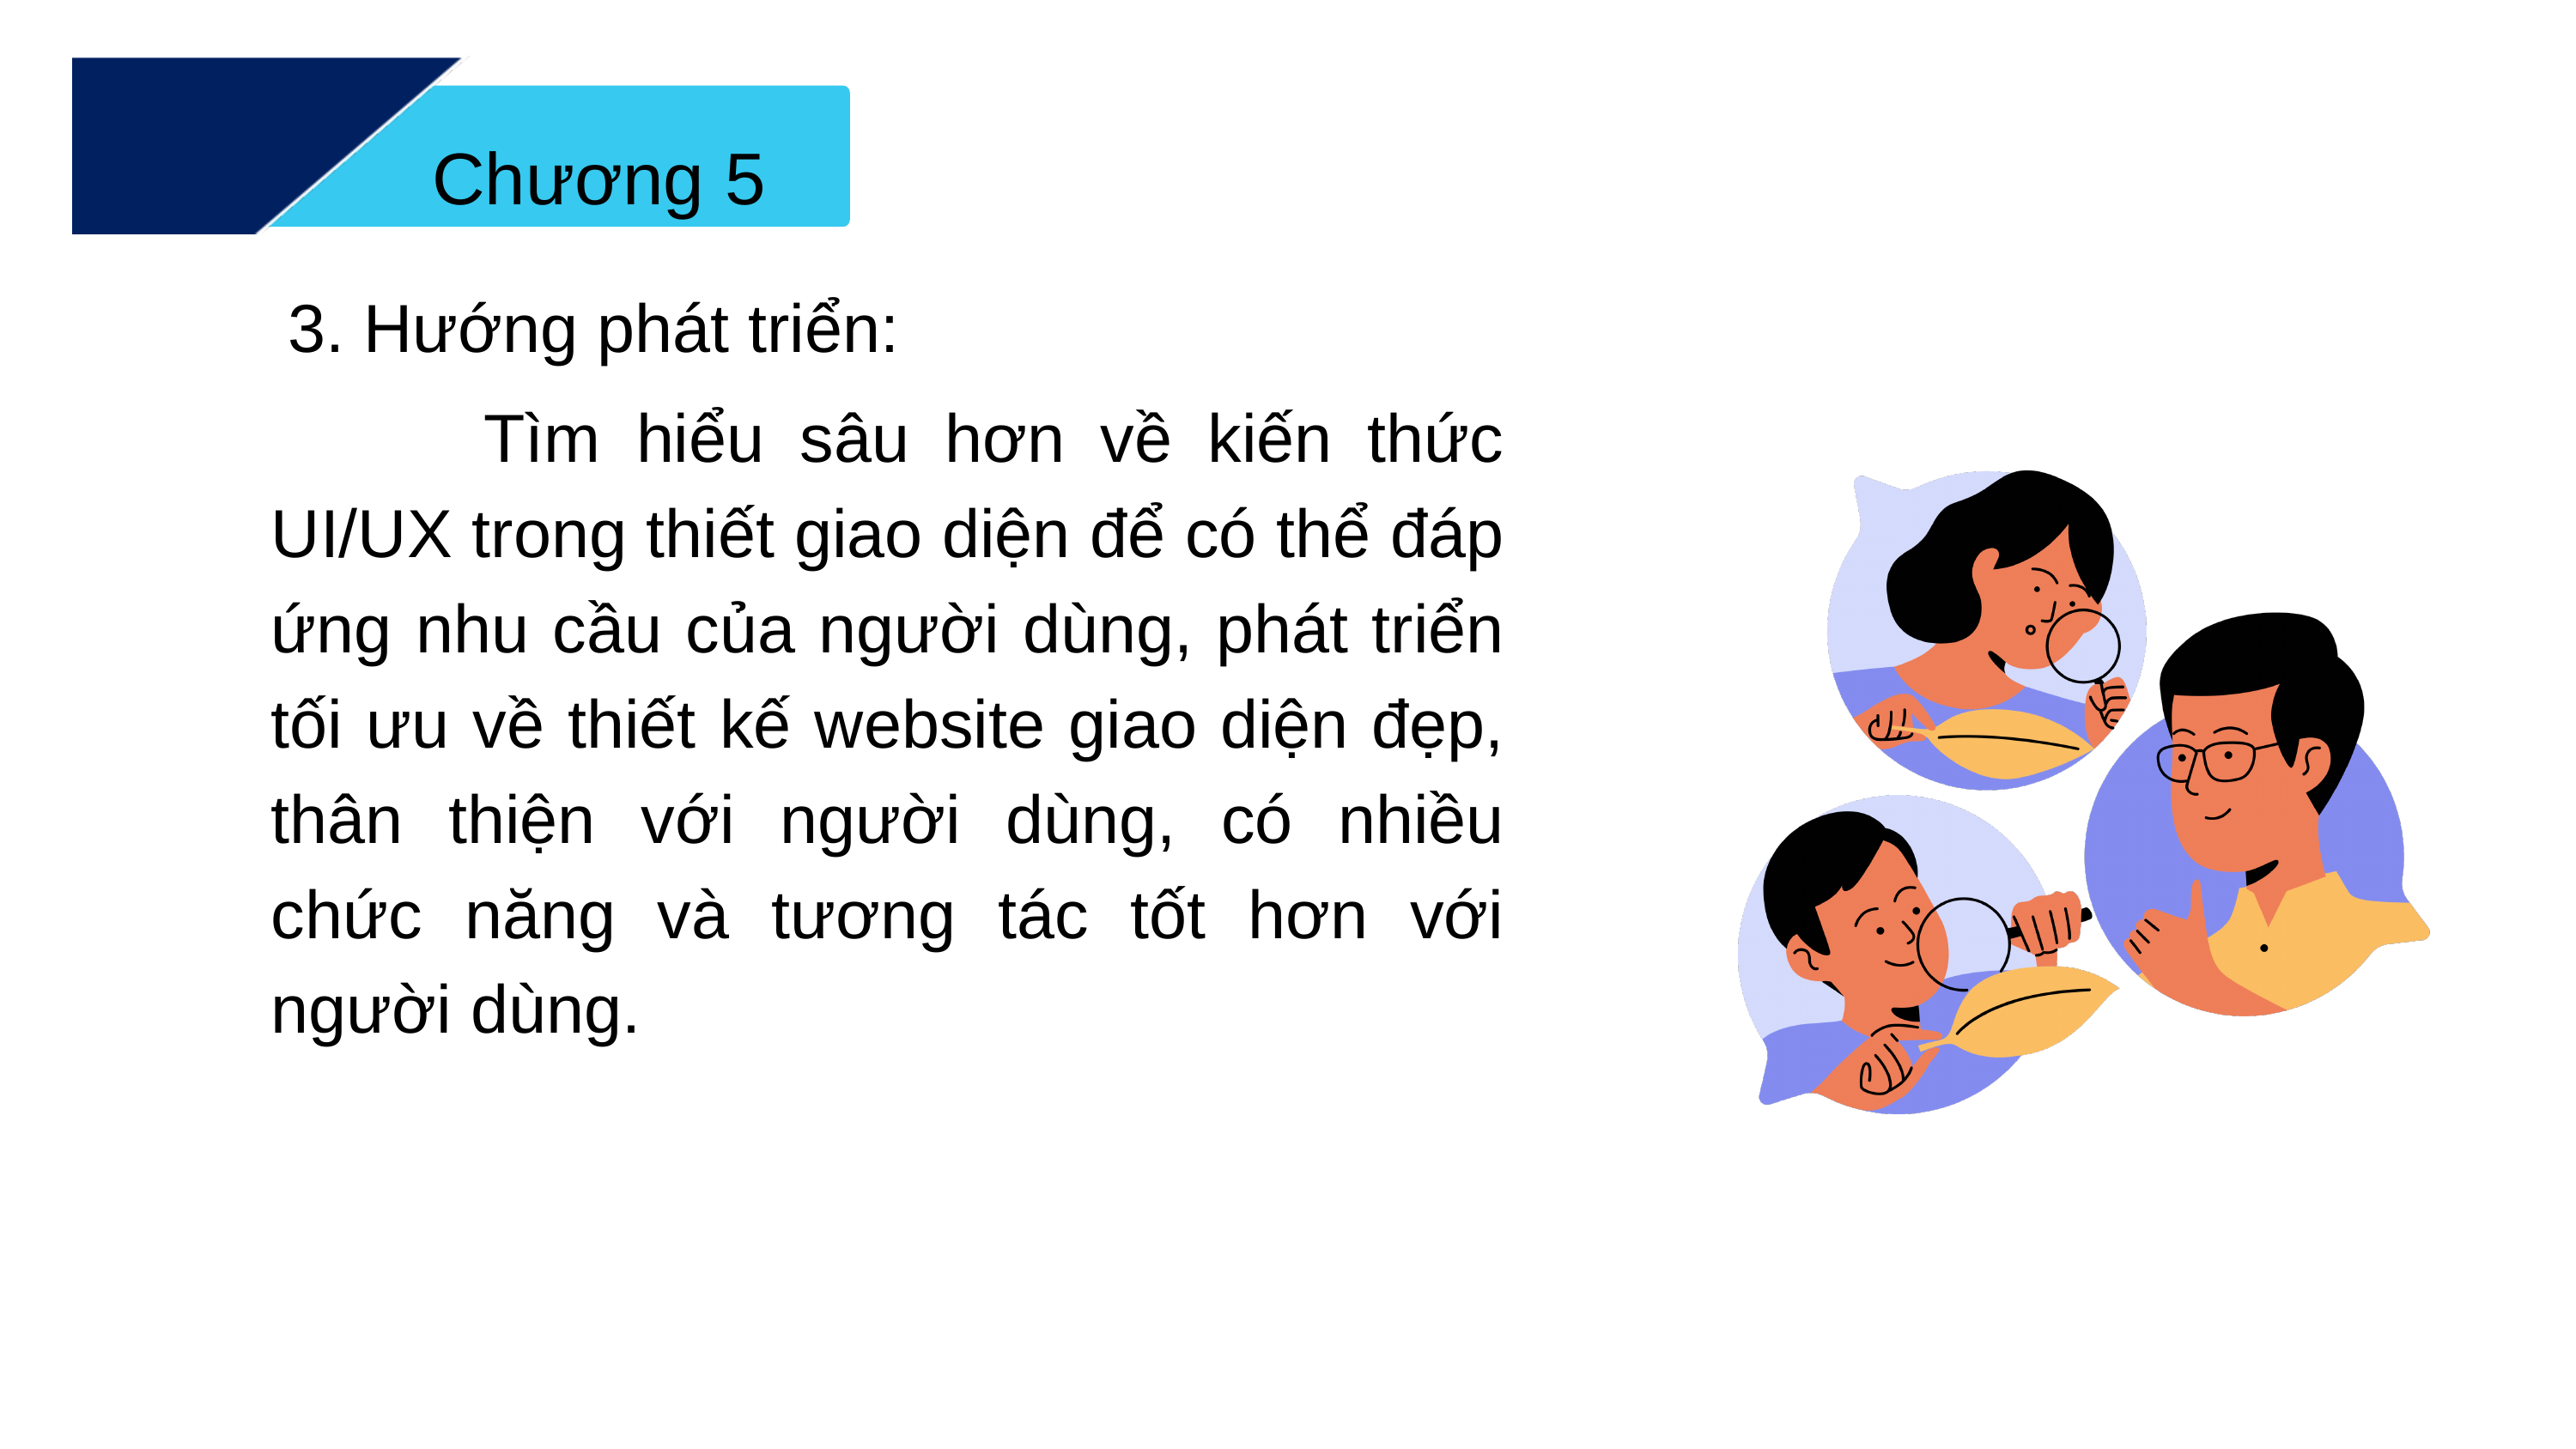

Chương 5
3. Hướng phát triển:

      Tìm hiểu sâu hơn về kiến thức UI/UX trong thiết giao diện để có thể đáp ứng nhu cầu của người dùng, phát triển tối ưu về thiết kế website giao diện đẹp, thân thiện với người dùng, có nhiều chức năng và tương tác tốt hơn với người dùng.